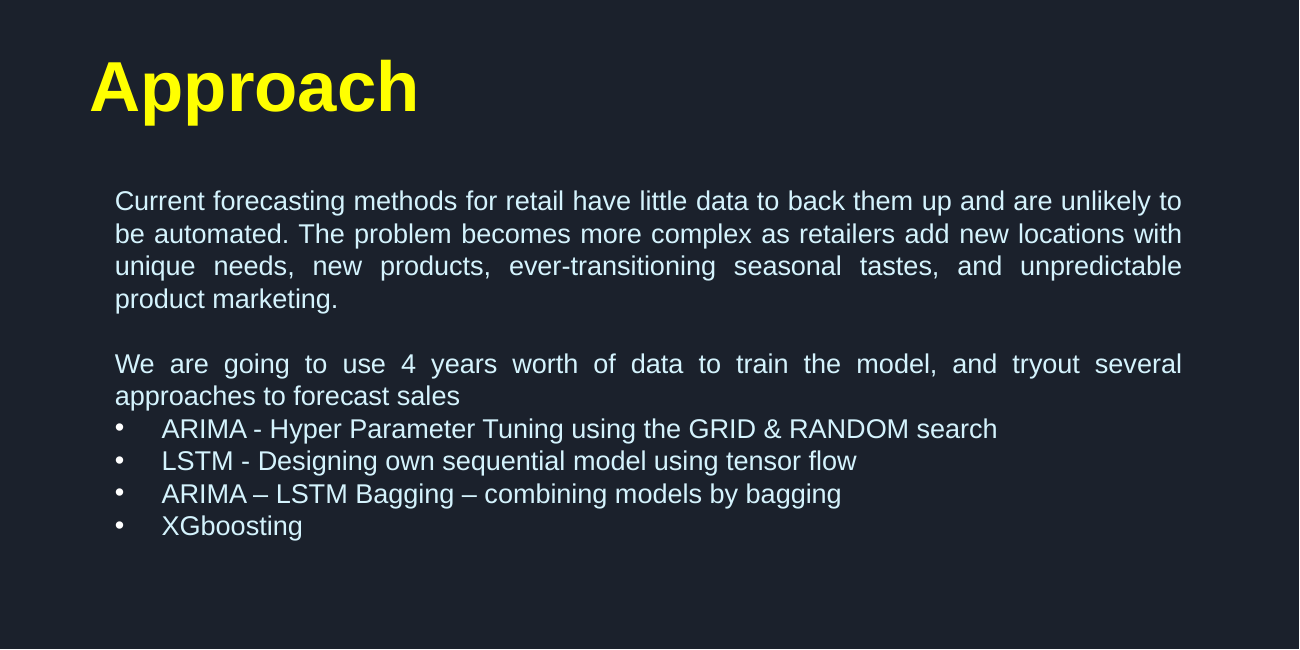

Approach
Current forecasting methods for retail have little data to back them up and are unlikely to be automated. The problem becomes more complex as retailers add new locations with unique needs, new products, ever-transitioning seasonal tastes, and unpredictable product marketing.

We are going to use 4 years worth of data to train the model, and tryout several approaches to forecast sales
ARIMA - Hyper Parameter Tuning using the GRID & RANDOM search
LSTM - Designing own sequential model using tensor flow
ARIMA – LSTM Bagging – combining models by bagging
XGboosting